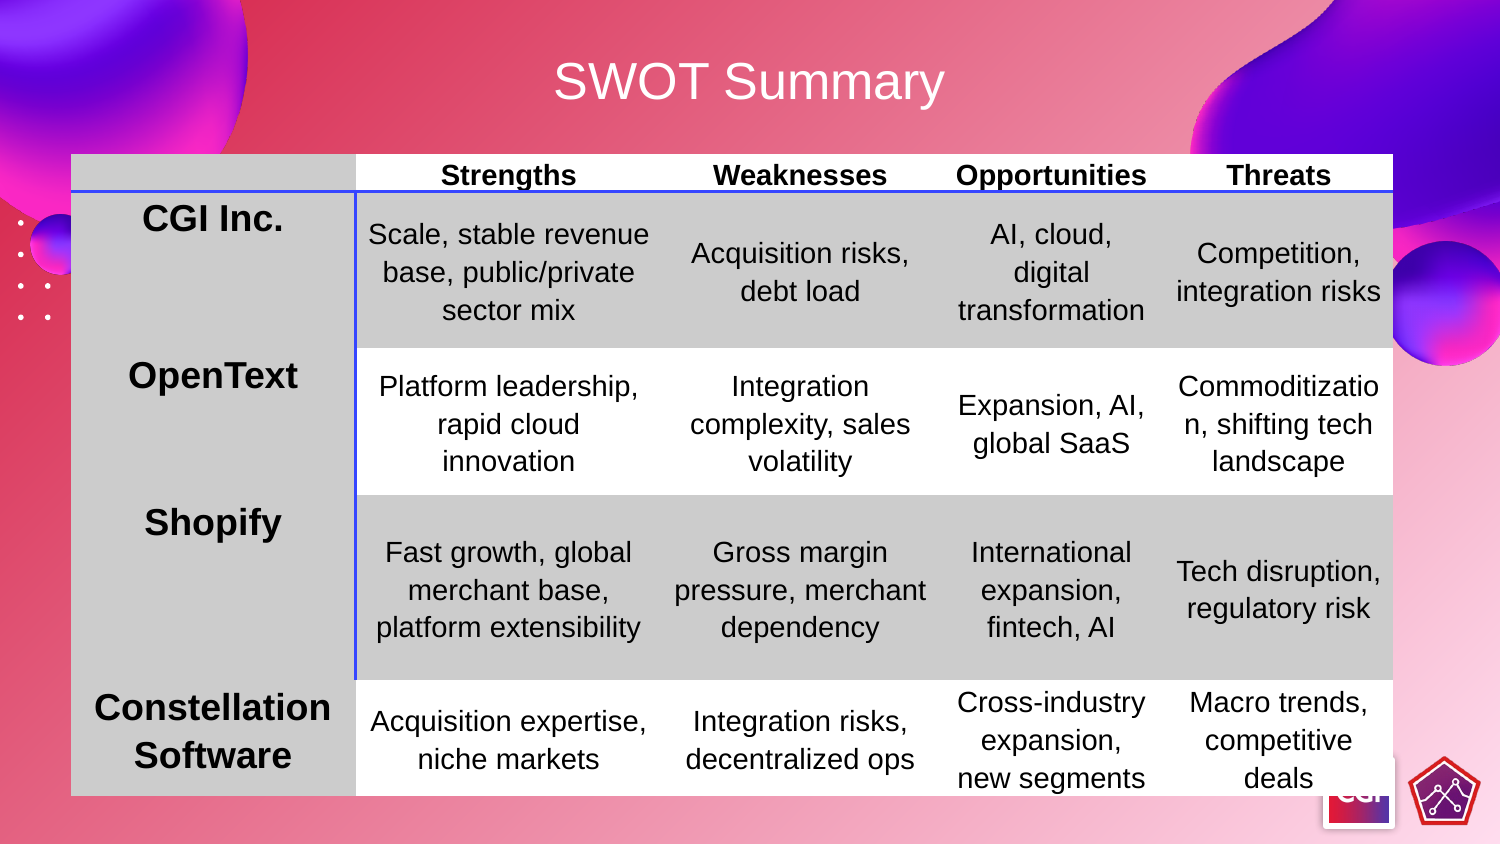

SWOT Summary
|  | Strengths | Weaknesses | Opportunities | Threats |
| --- | --- | --- | --- | --- |
| CGI Inc. | Scale, stable revenue base, public/private sector mix | Acquisition risks, debt load | AI, cloud, digital transformation | Competition, integration risks |
| OpenText | Platform leadership, rapid cloud innovation | Integration complexity, sales volatility | Expansion, AI, global SaaS | Commoditization, shifting tech landscape |
| Shopify | Fast growth, global merchant base, platform extensibility | Gross margin pressure, merchant dependency | International expansion, fintech, AI | Tech disruption, regulatory risk |
| Constellation Software | Acquisition expertise, niche markets | Integration risks, decentralized ops | Cross-industry expansion, new segments | Macro trends, competitive deals |

# MARS
VENUS

Mars is actually a very cold place
Venus is the second planet from the Sun

JUPITER
SATURN

It’s the biggest planet in the System
Saturn is a gas giant and has rings